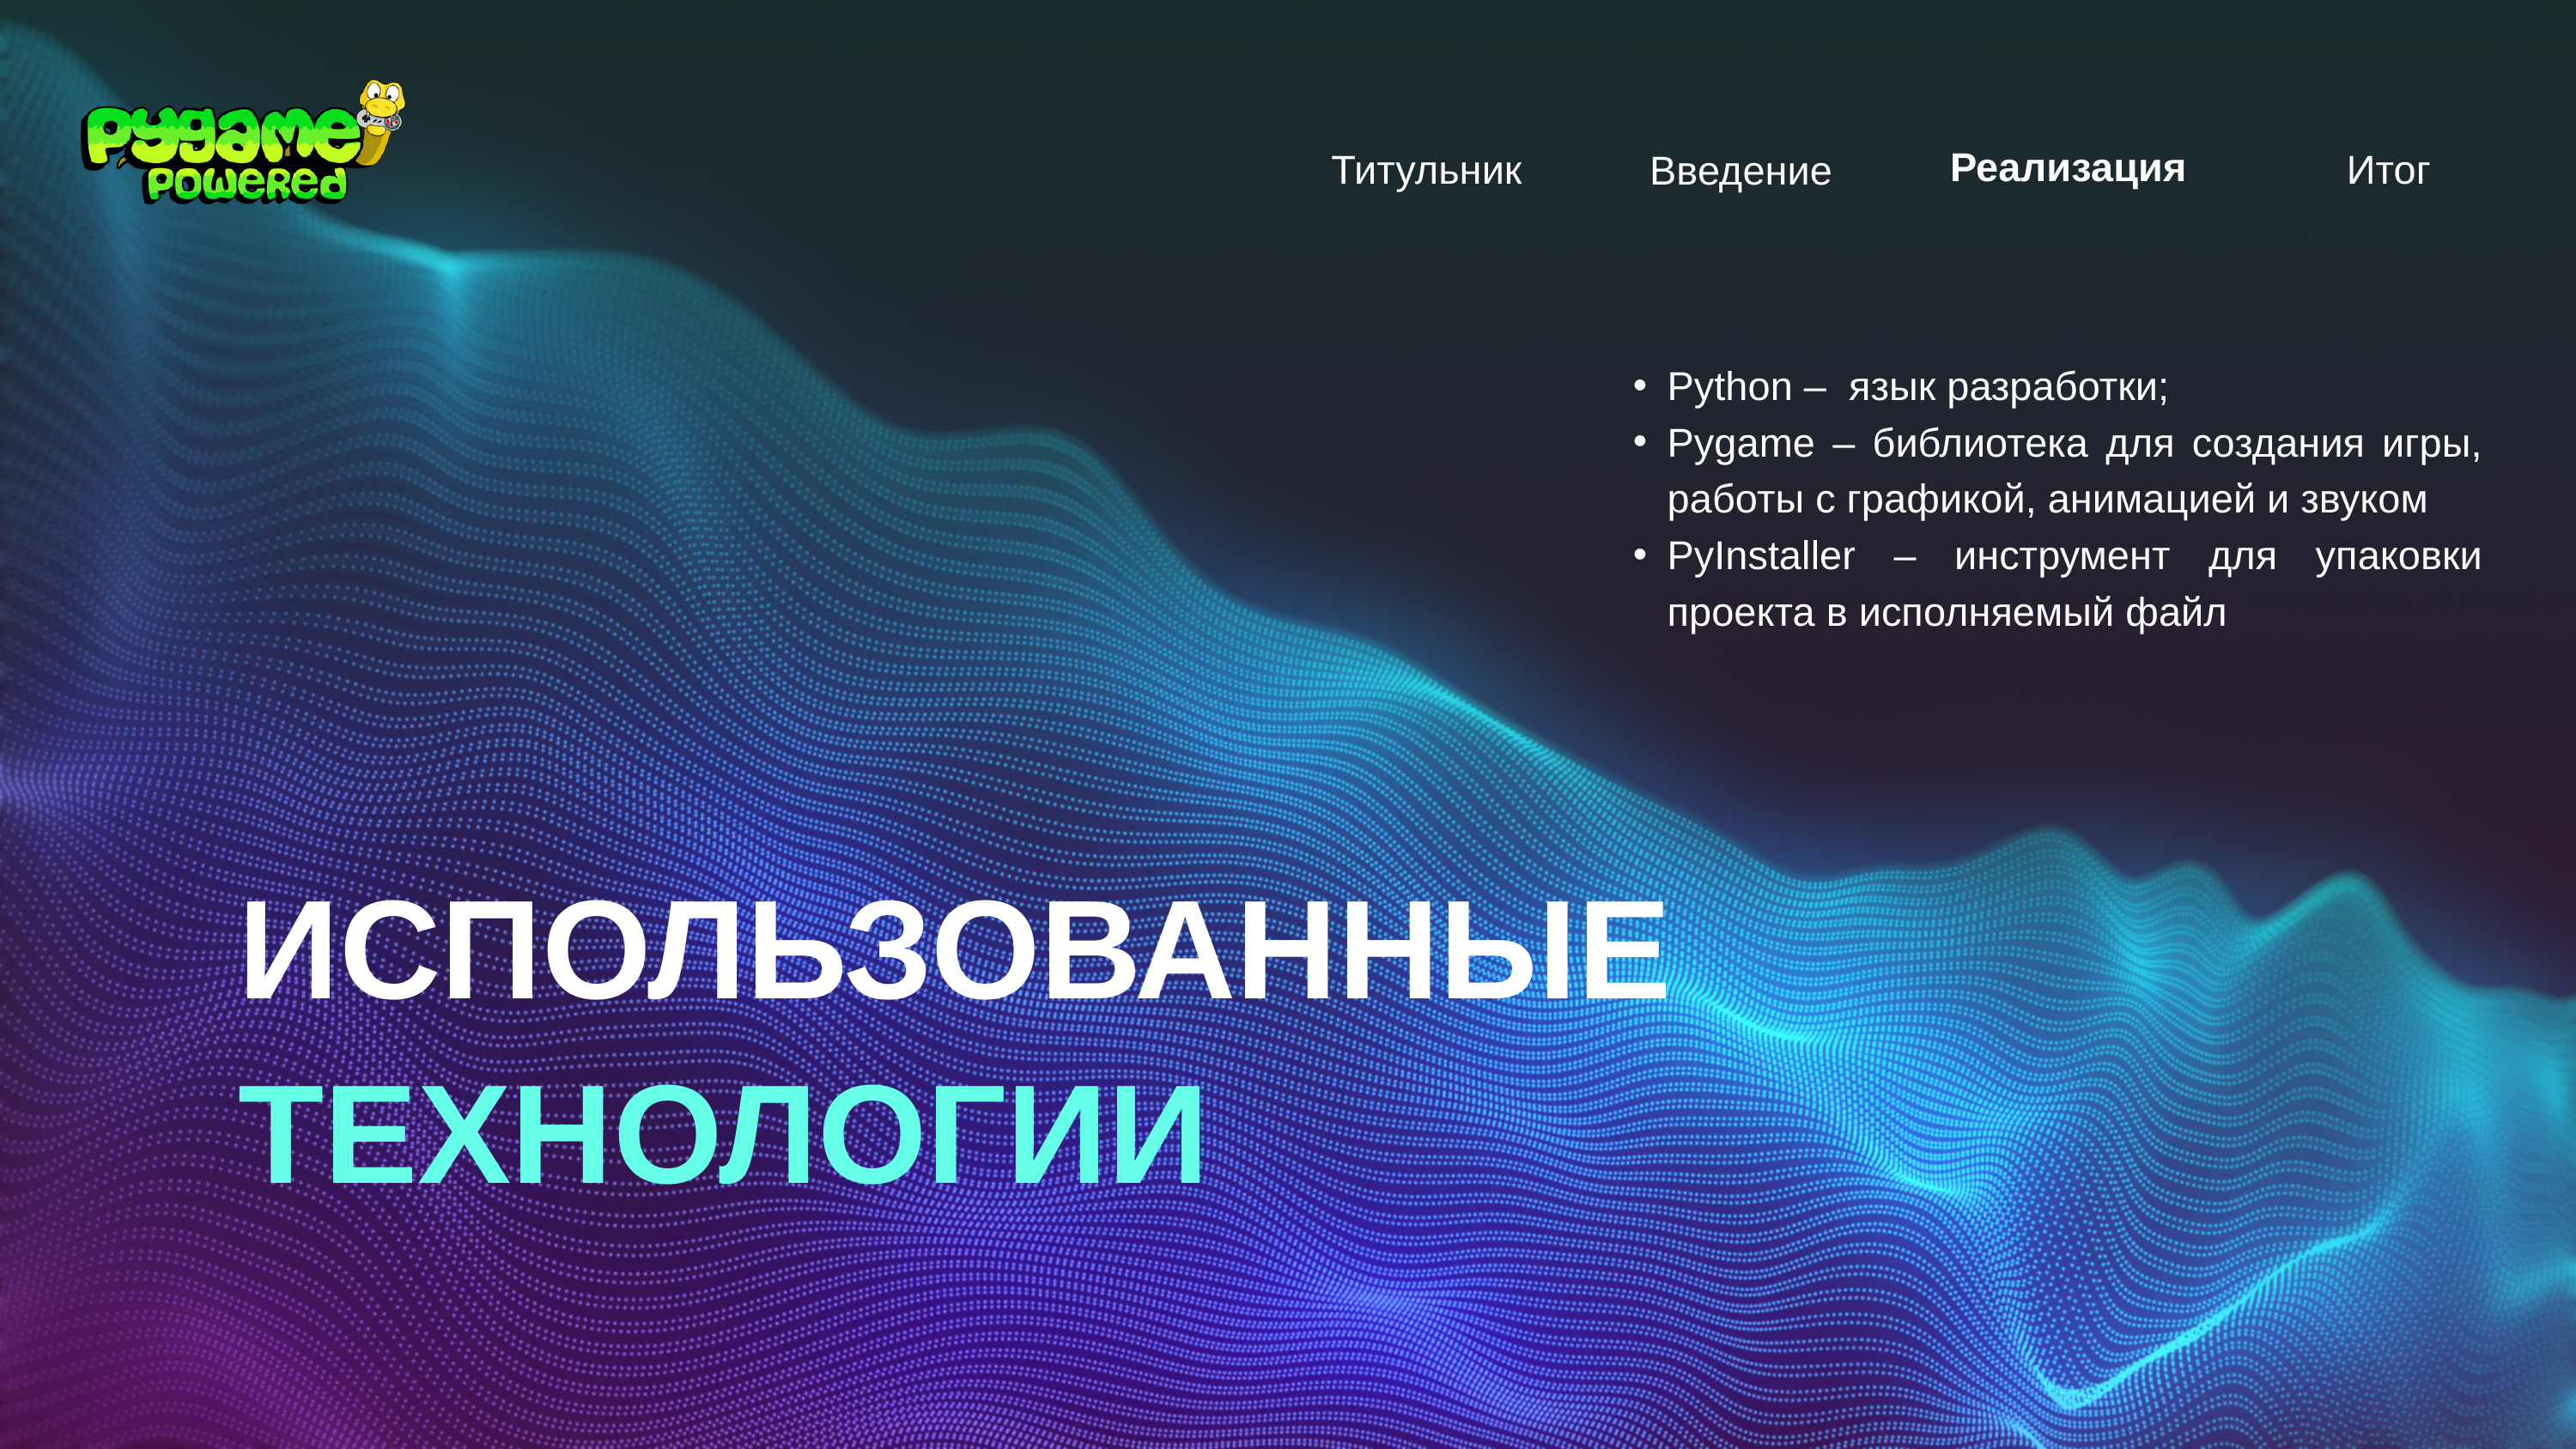

Реализация
Титульник
Итог
Введение
Python –  язык разработки;
Pygame – библиотека для создания игры, работы с графикой, анимацией и звуком
PyInstaller – инструмент для упаковки проекта в исполняемый файл

ИСПОЛЬЗОВАННЫЕ
ТЕХНОЛОГИИ